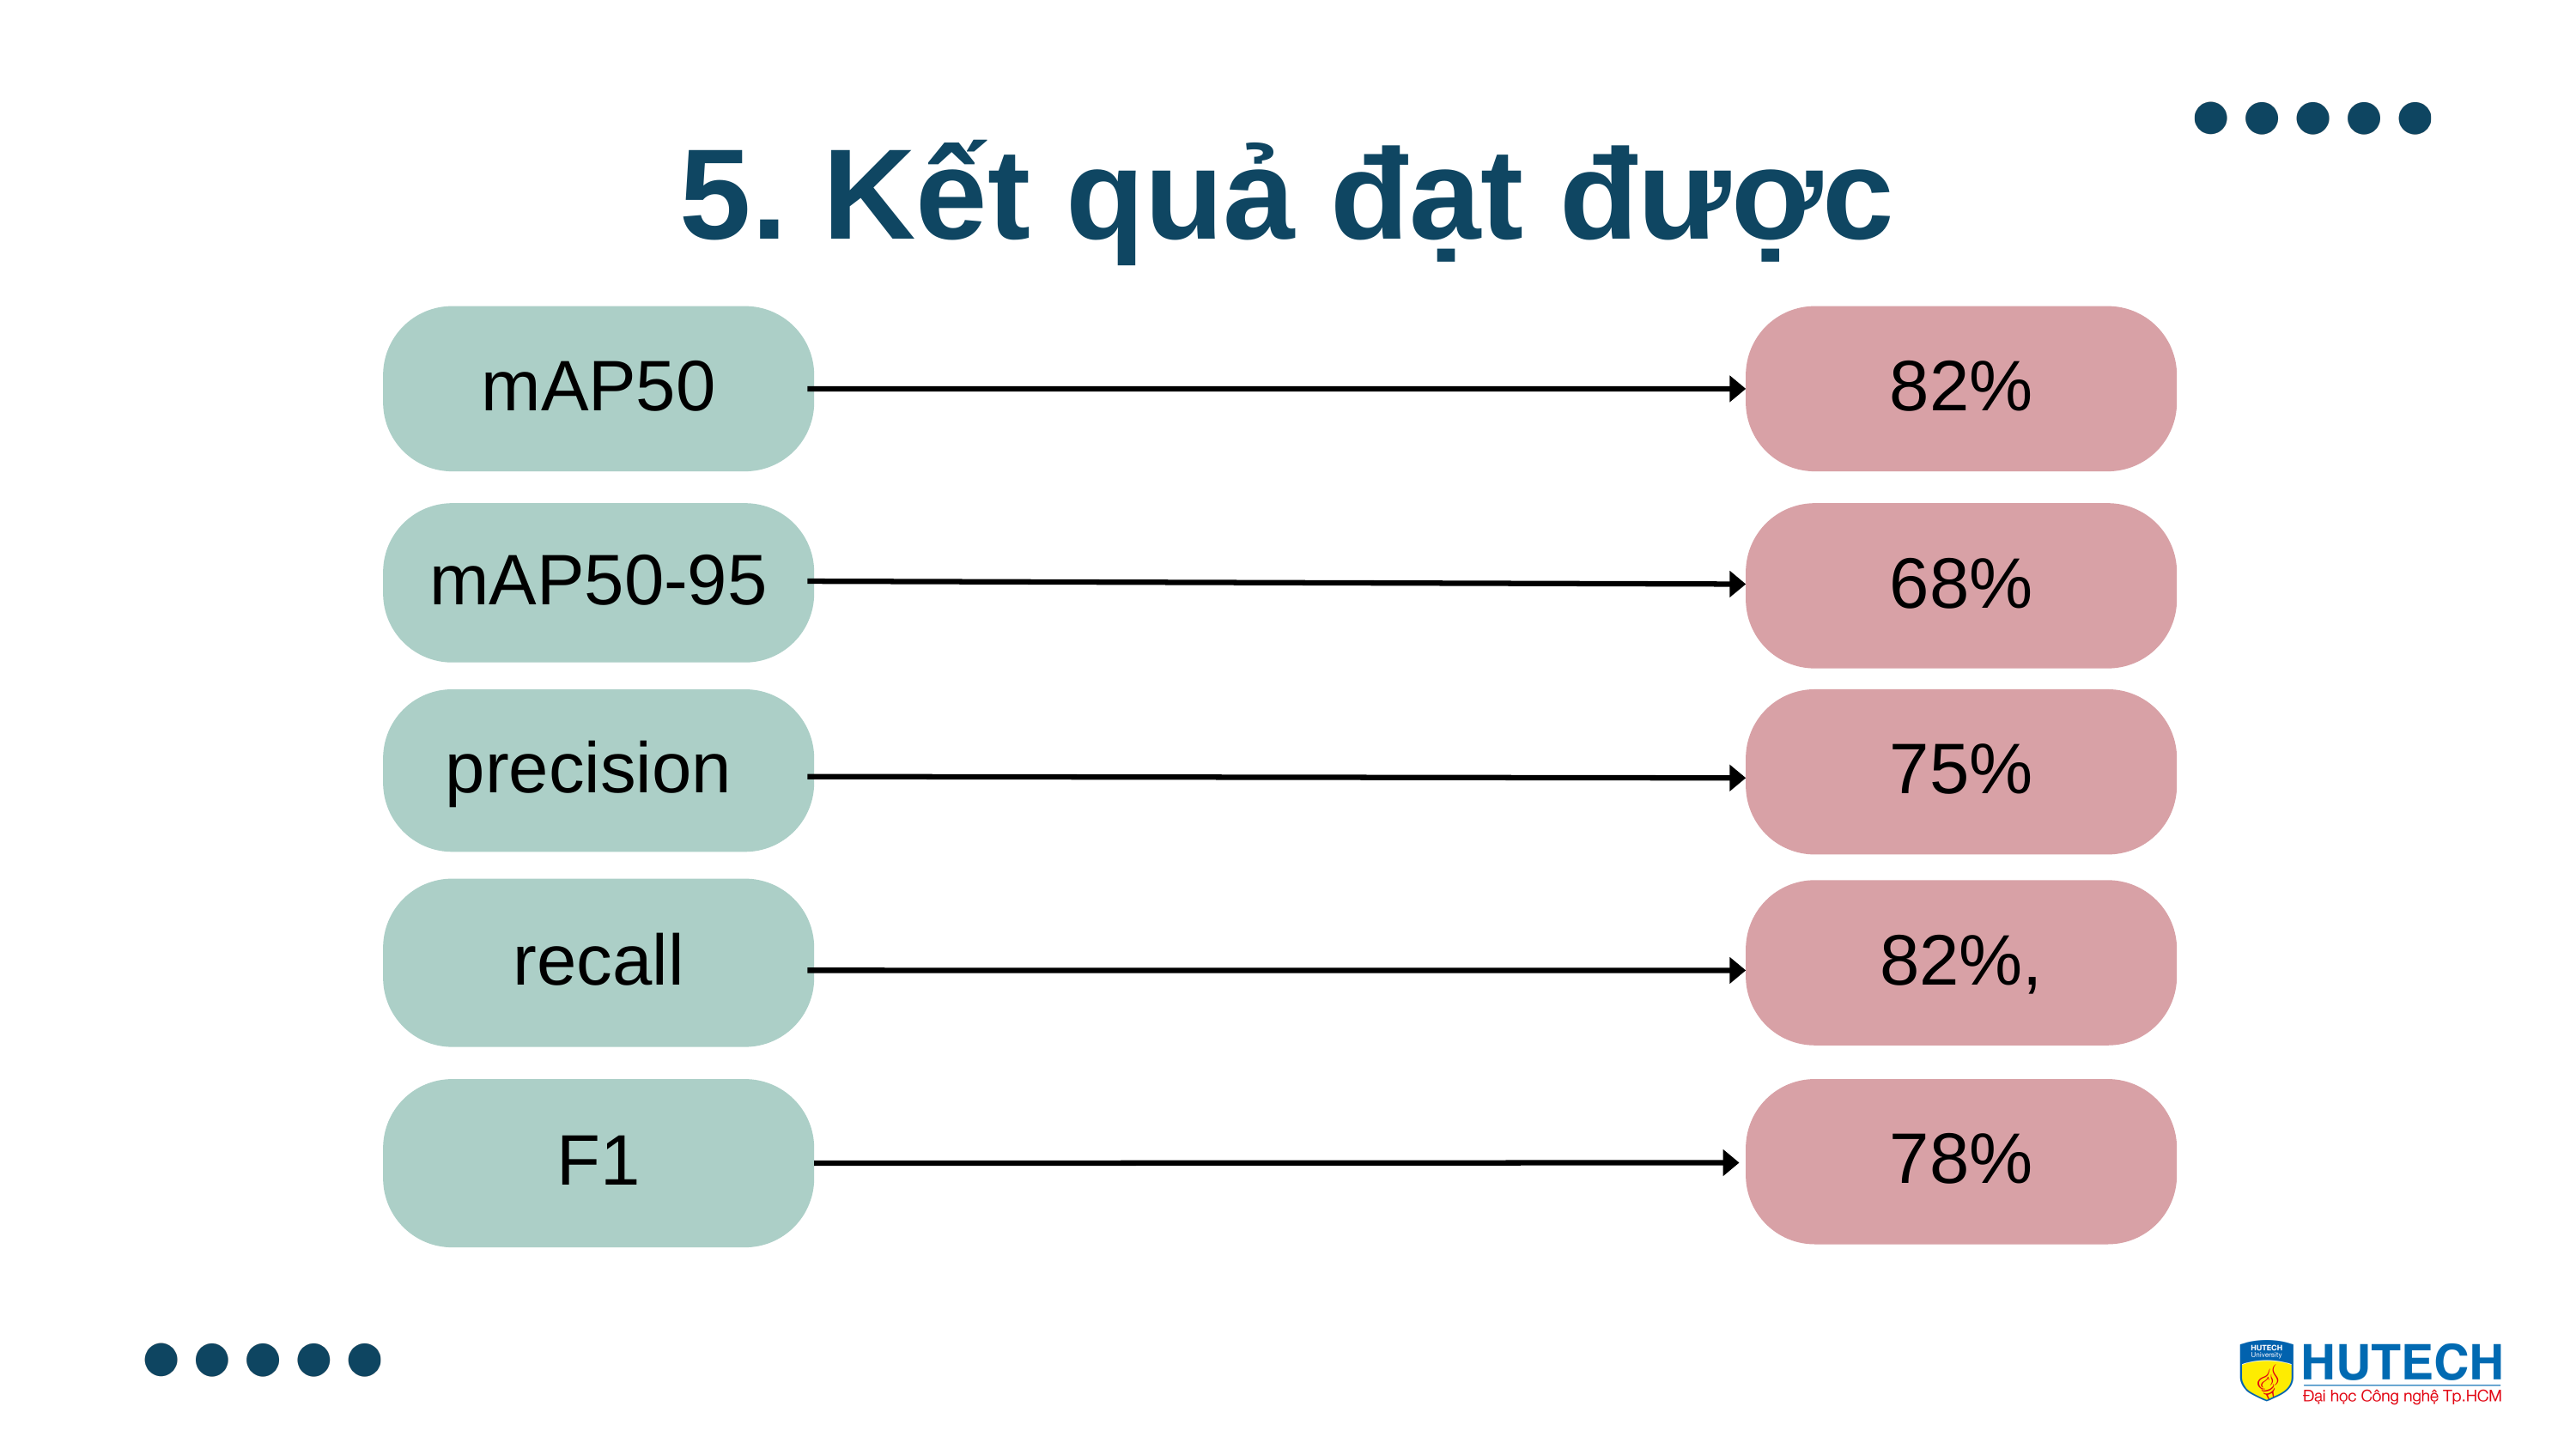

5. Kết quả đạt được

mAP50

82%

mAP50-95

68%

precision

75%

recall

82%,

F1

78%